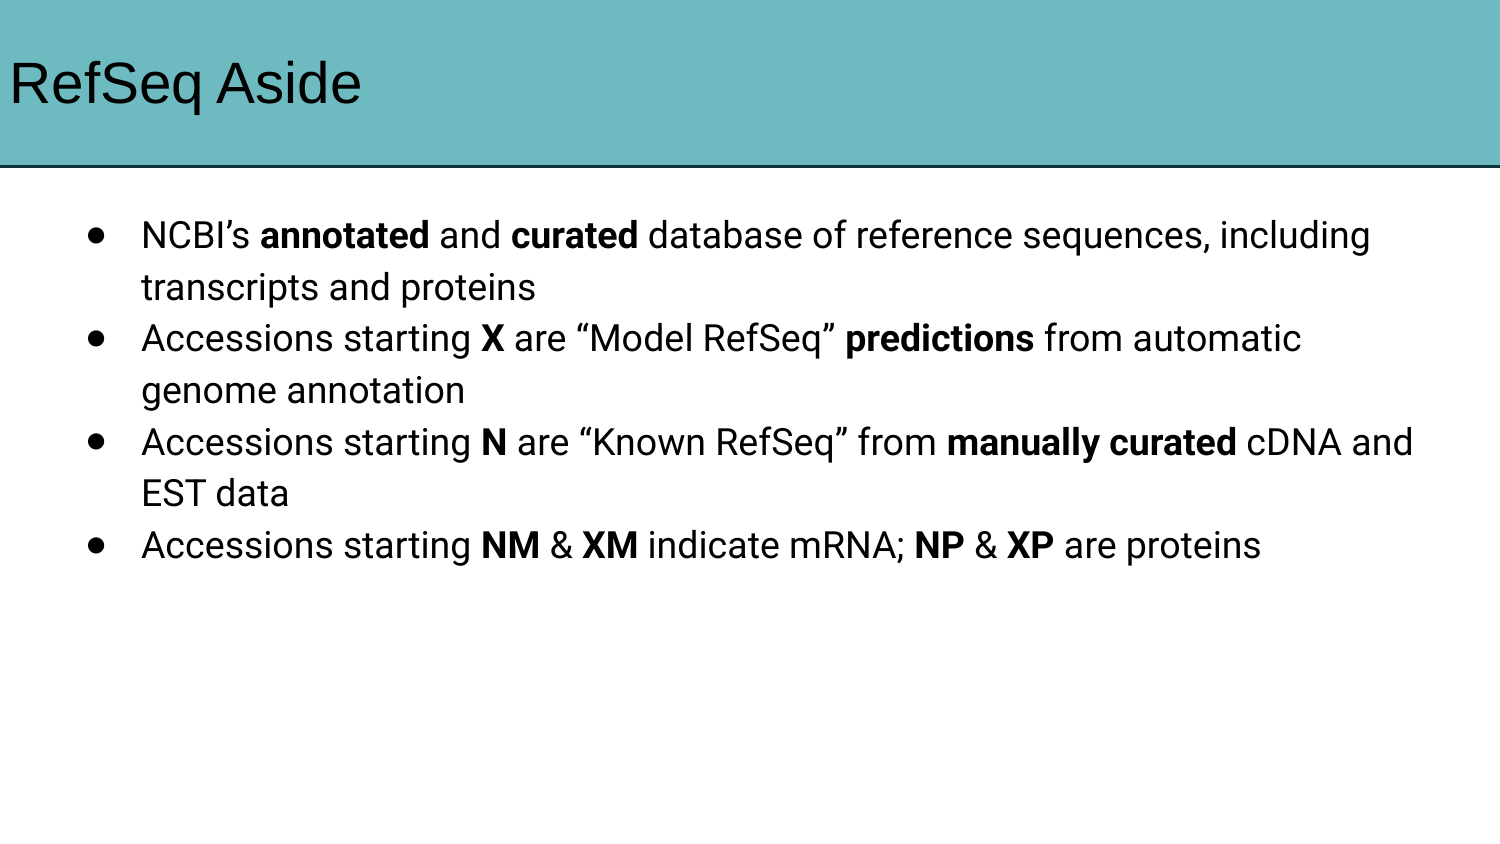

# RefSeq Aside
NCBI’s annotated and curated database of reference sequences, including transcripts and proteins
Accessions starting X are “Model RefSeq” predictions from automatic genome annotation
Accessions starting N are “Known RefSeq” from manually curated cDNA and EST data
Accessions starting NM & XM indicate mRNA; NP & XP are proteins